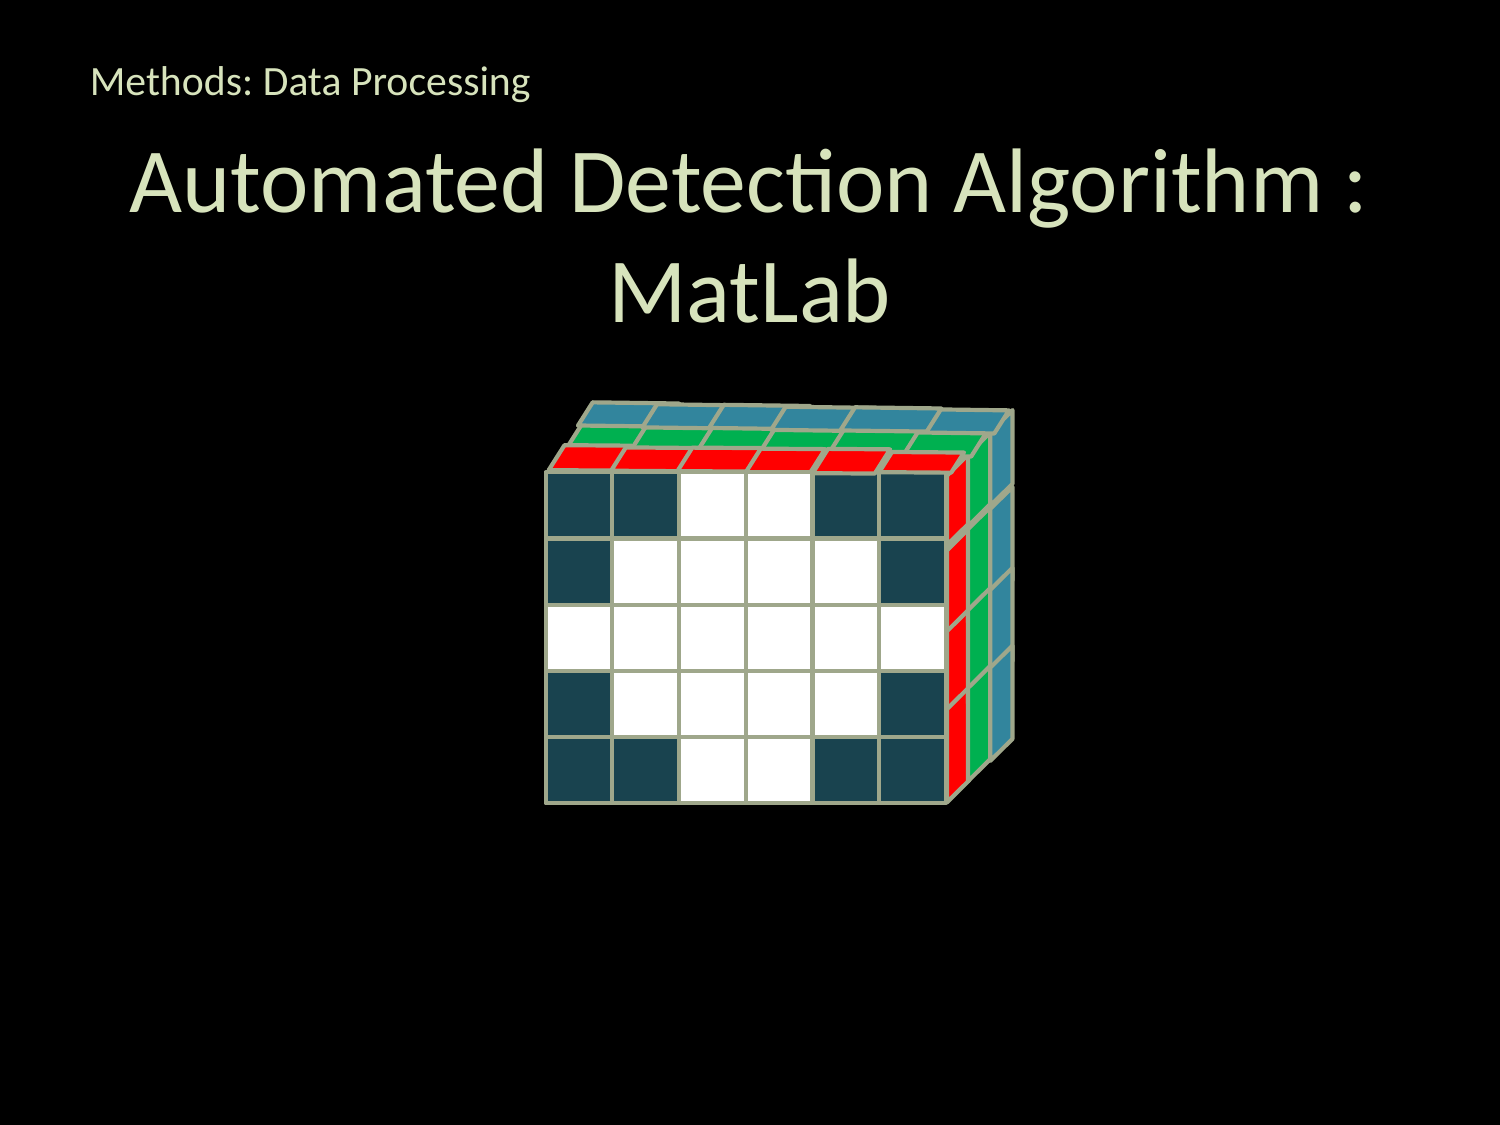

Methods: Data Processing
# Automated Detection Algorithm : MatLab